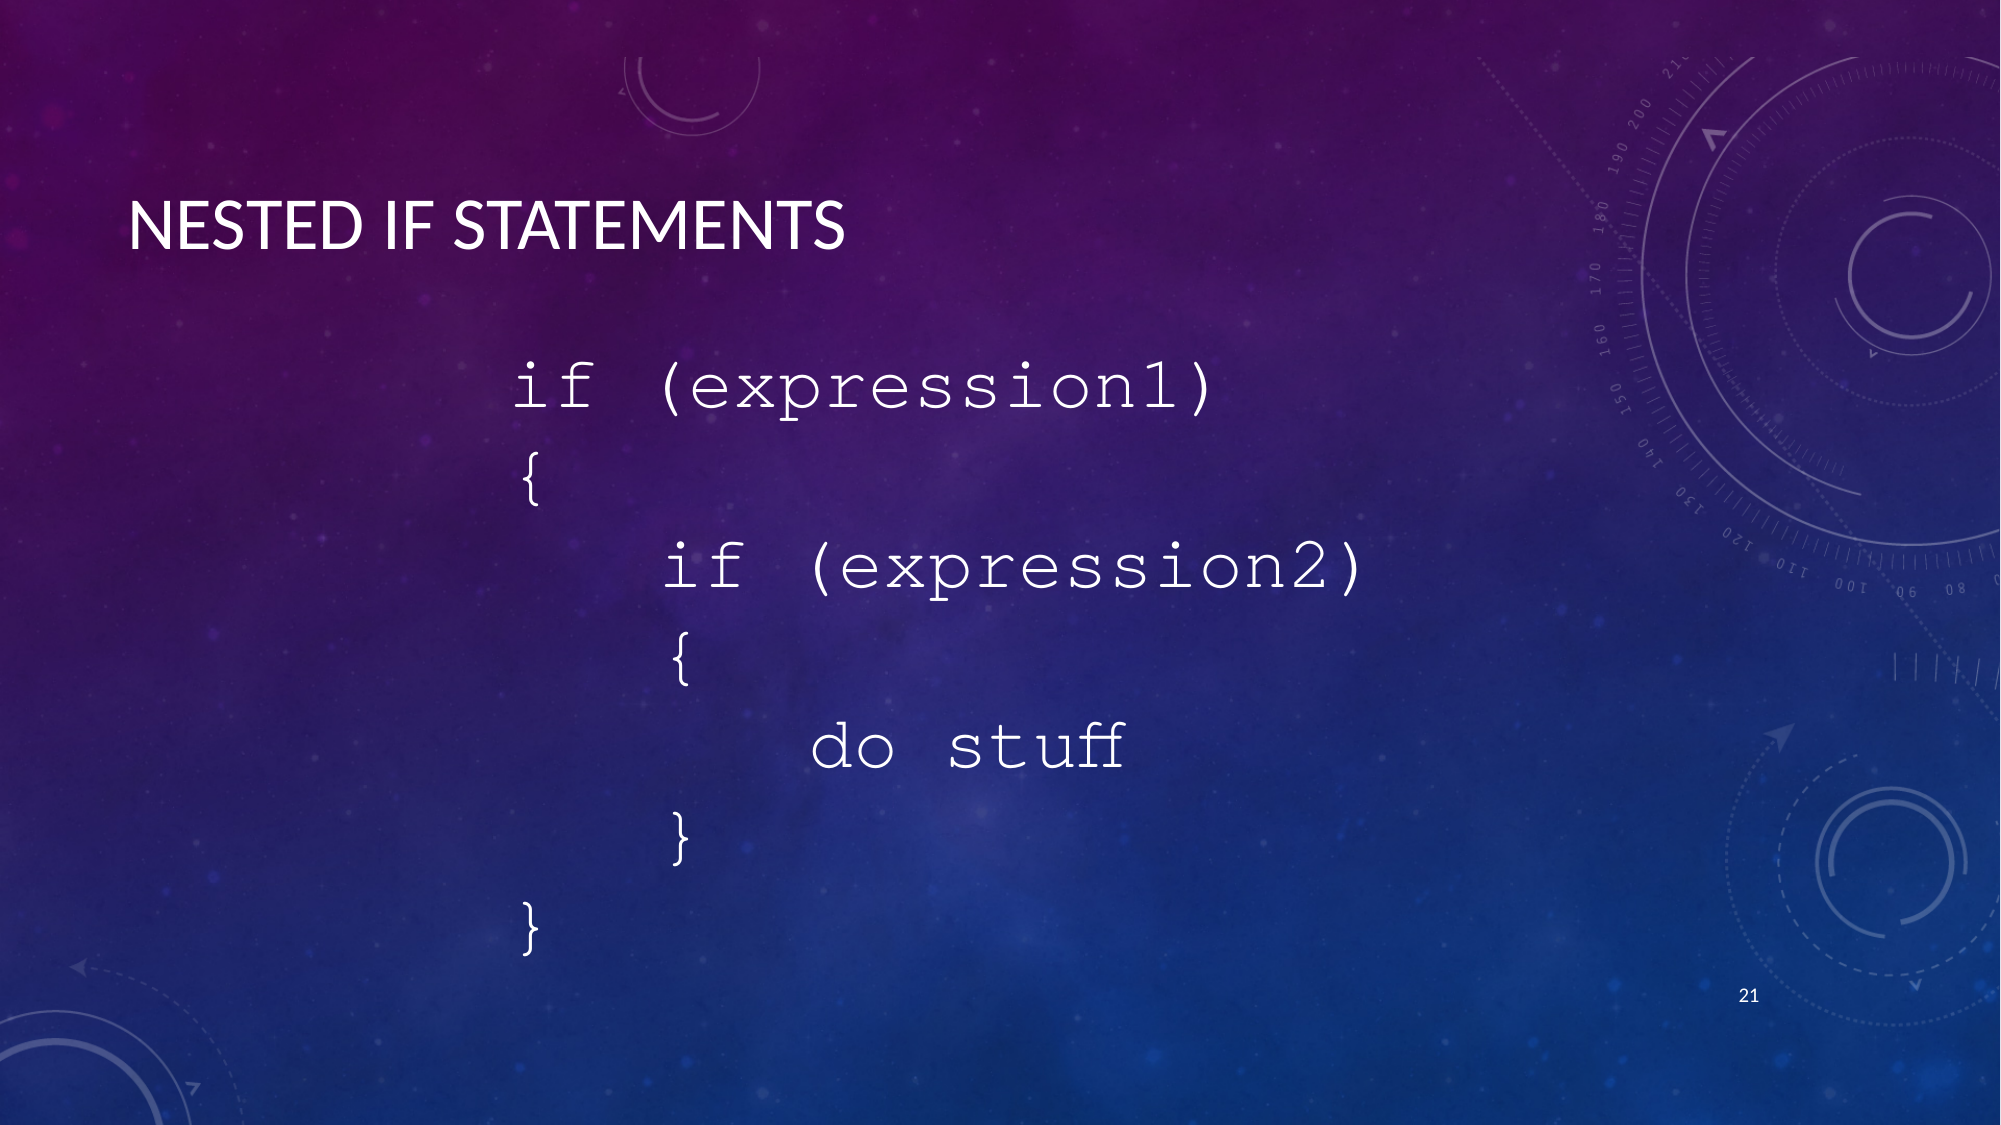

# Nested If statements
if (expression1)
{
	if (expression2)
	{
		do stuff
	}
}
21